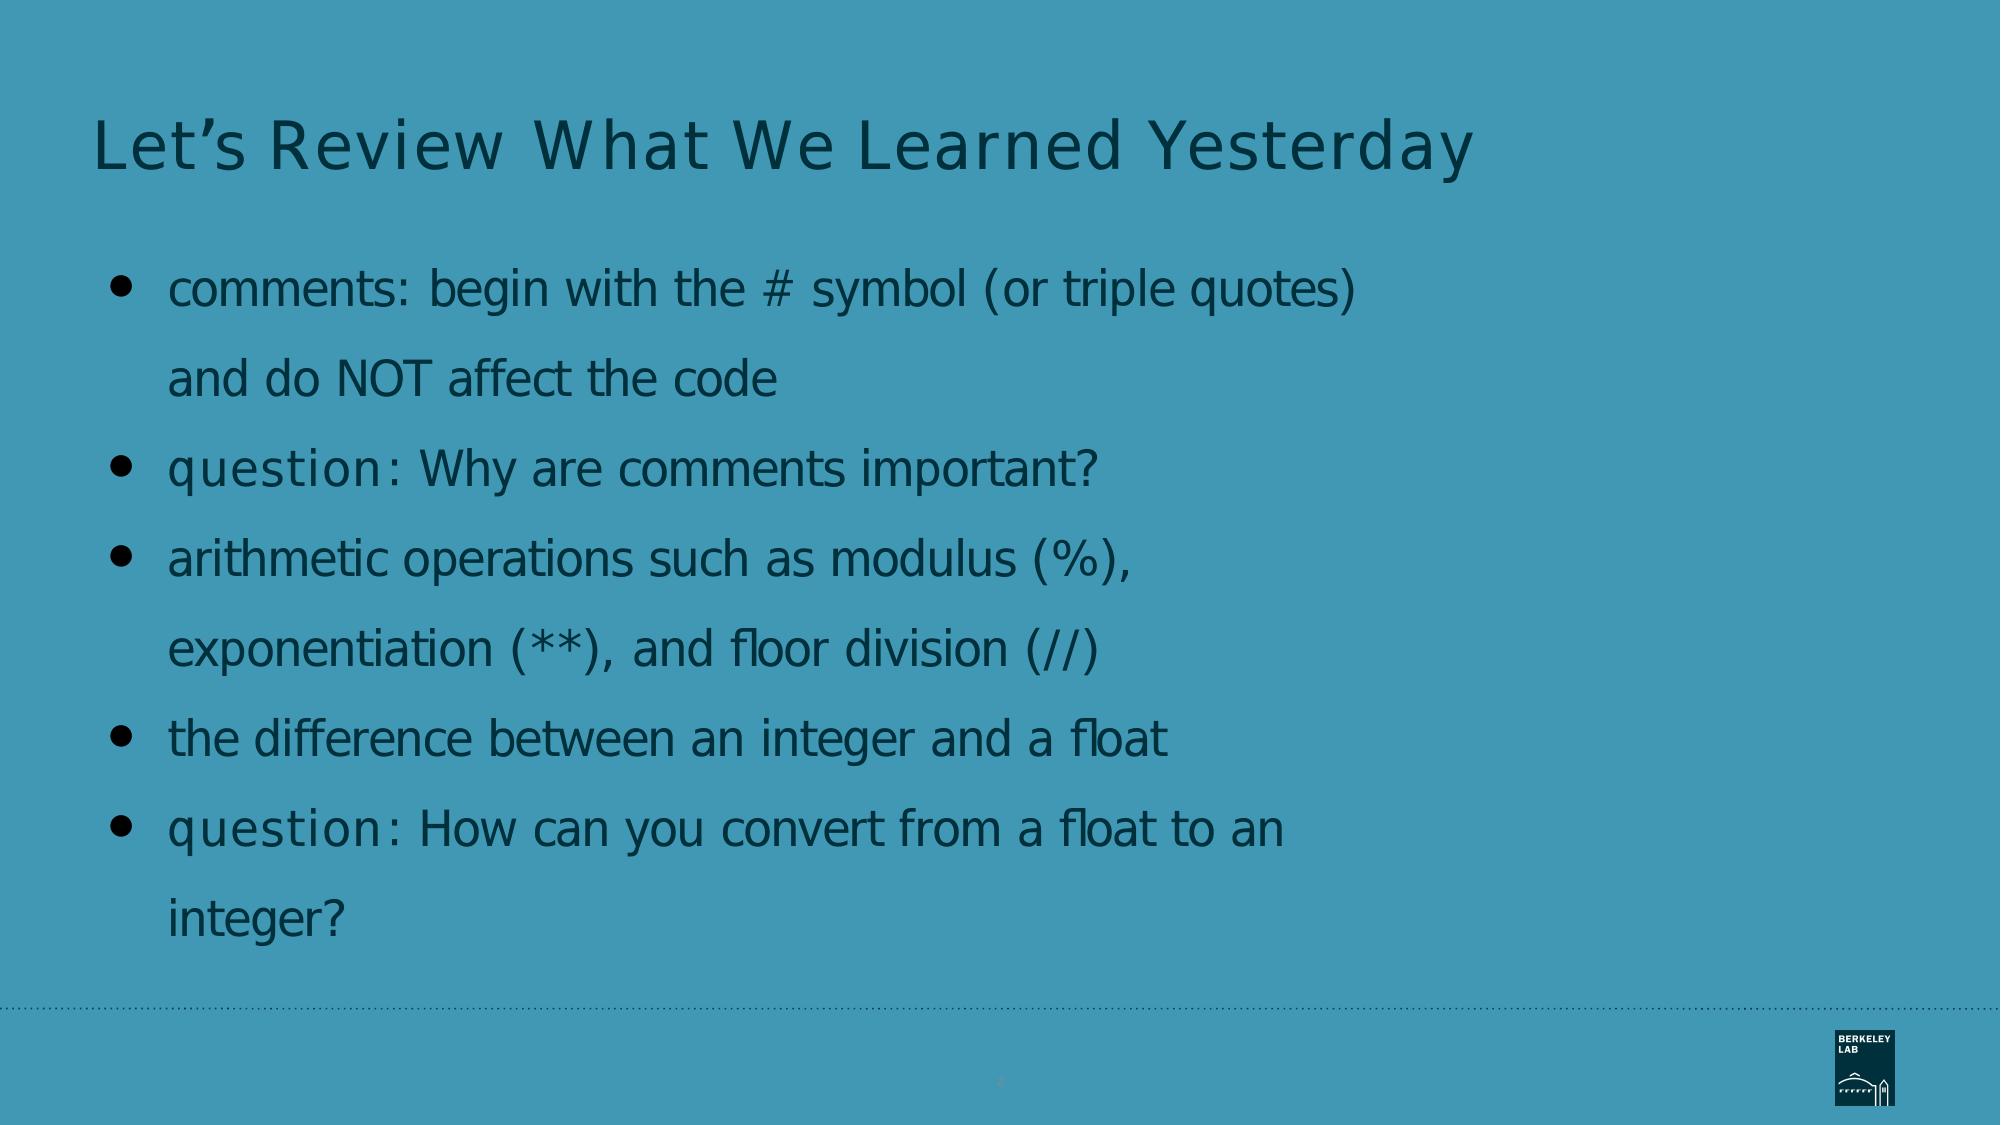

# Let’s Review What We Learned Yesterday
comments: begin with the # symbol (or triple quotes) and do NOT affect the code
question: Why are comments important?
arithmetic operations such as modulus (%), exponentiation (**), and floor division (//)
the difference between an integer and a float
question: How can you convert from a float to an integer?
2